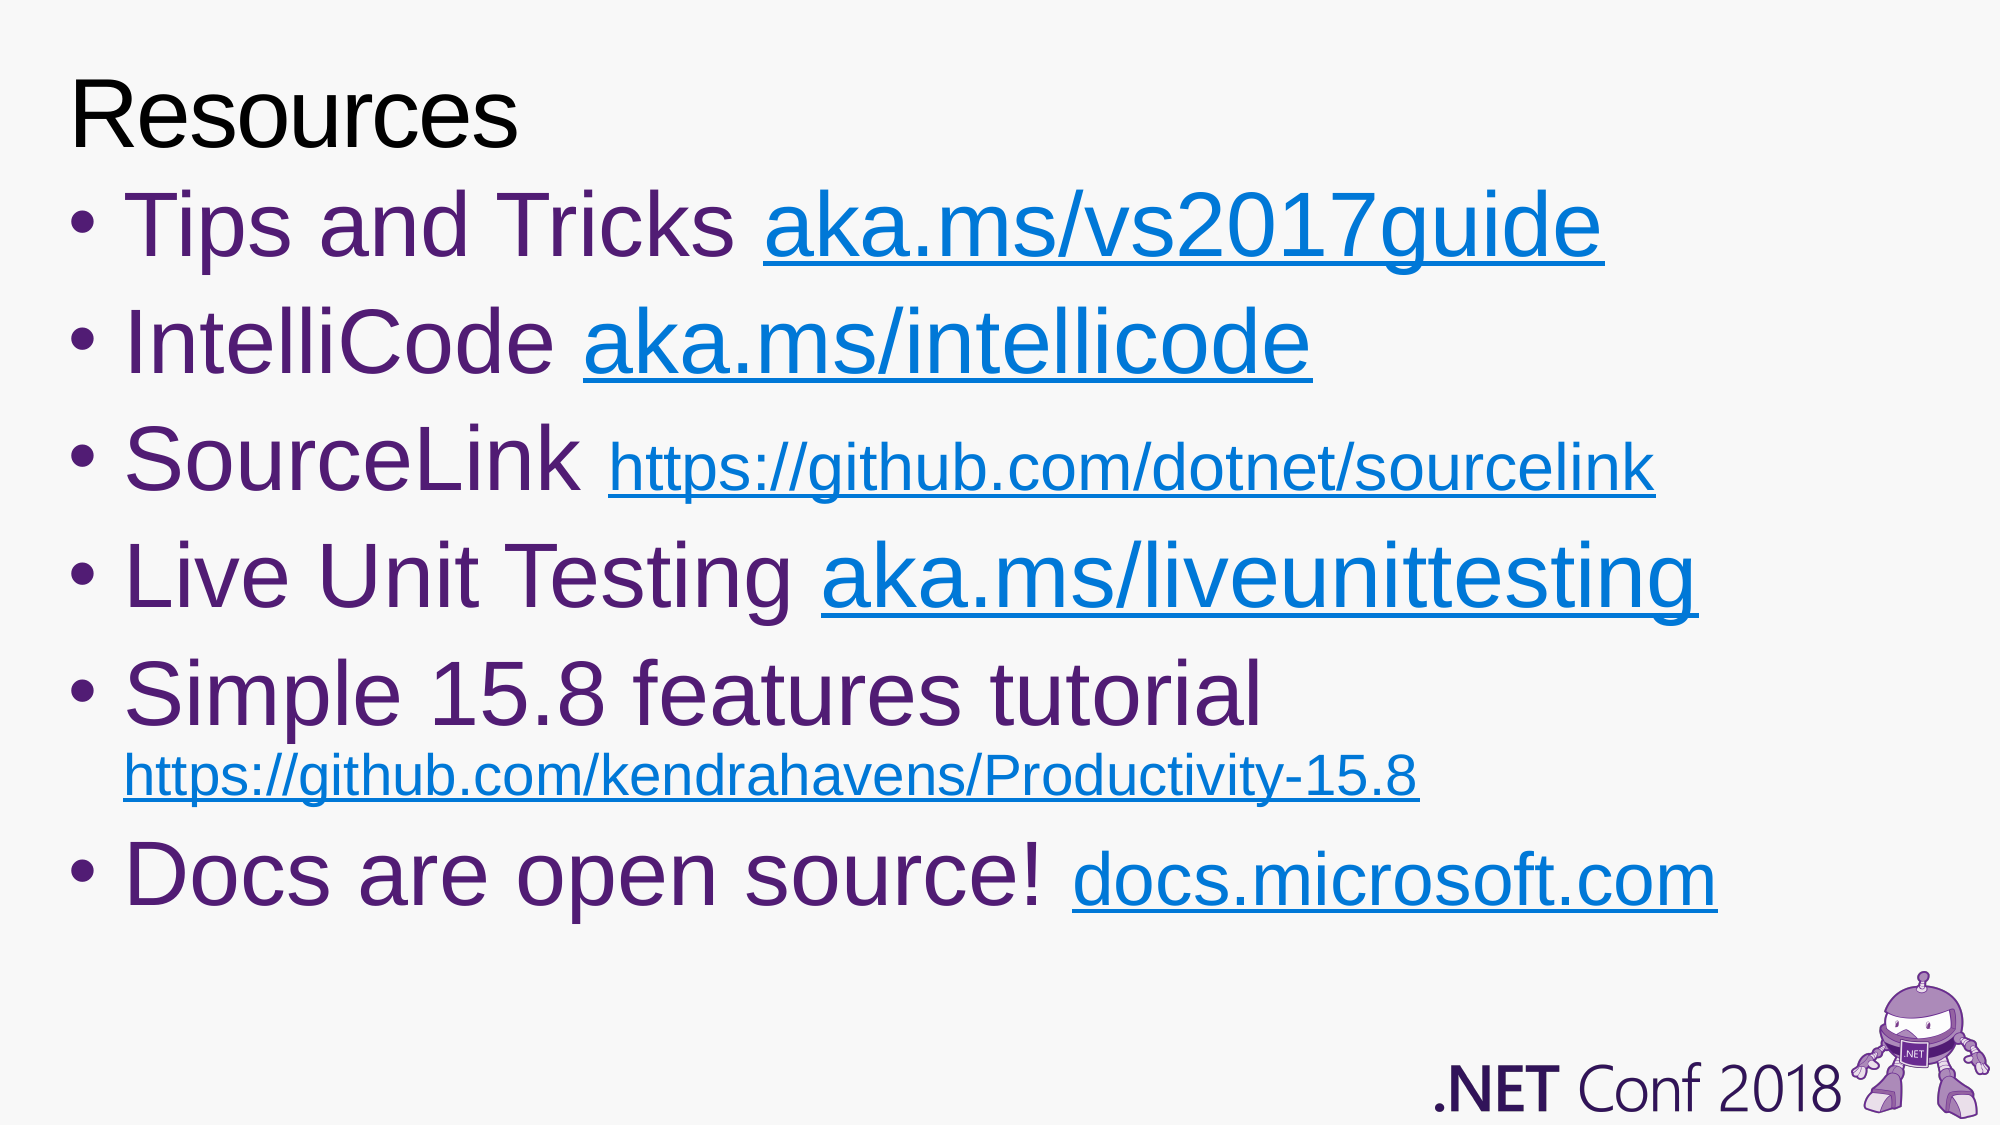

# Resources
Tips and Tricks aka.ms/vs2017guide
IntelliCode aka.ms/intellicode
SourceLink https://github.com/dotnet/sourcelink
Live Unit Testing aka.ms/liveunittesting
Simple 15.8 features tutorial https://github.com/kendrahavens/Productivity-15.8
Docs are open source! docs.microsoft.com